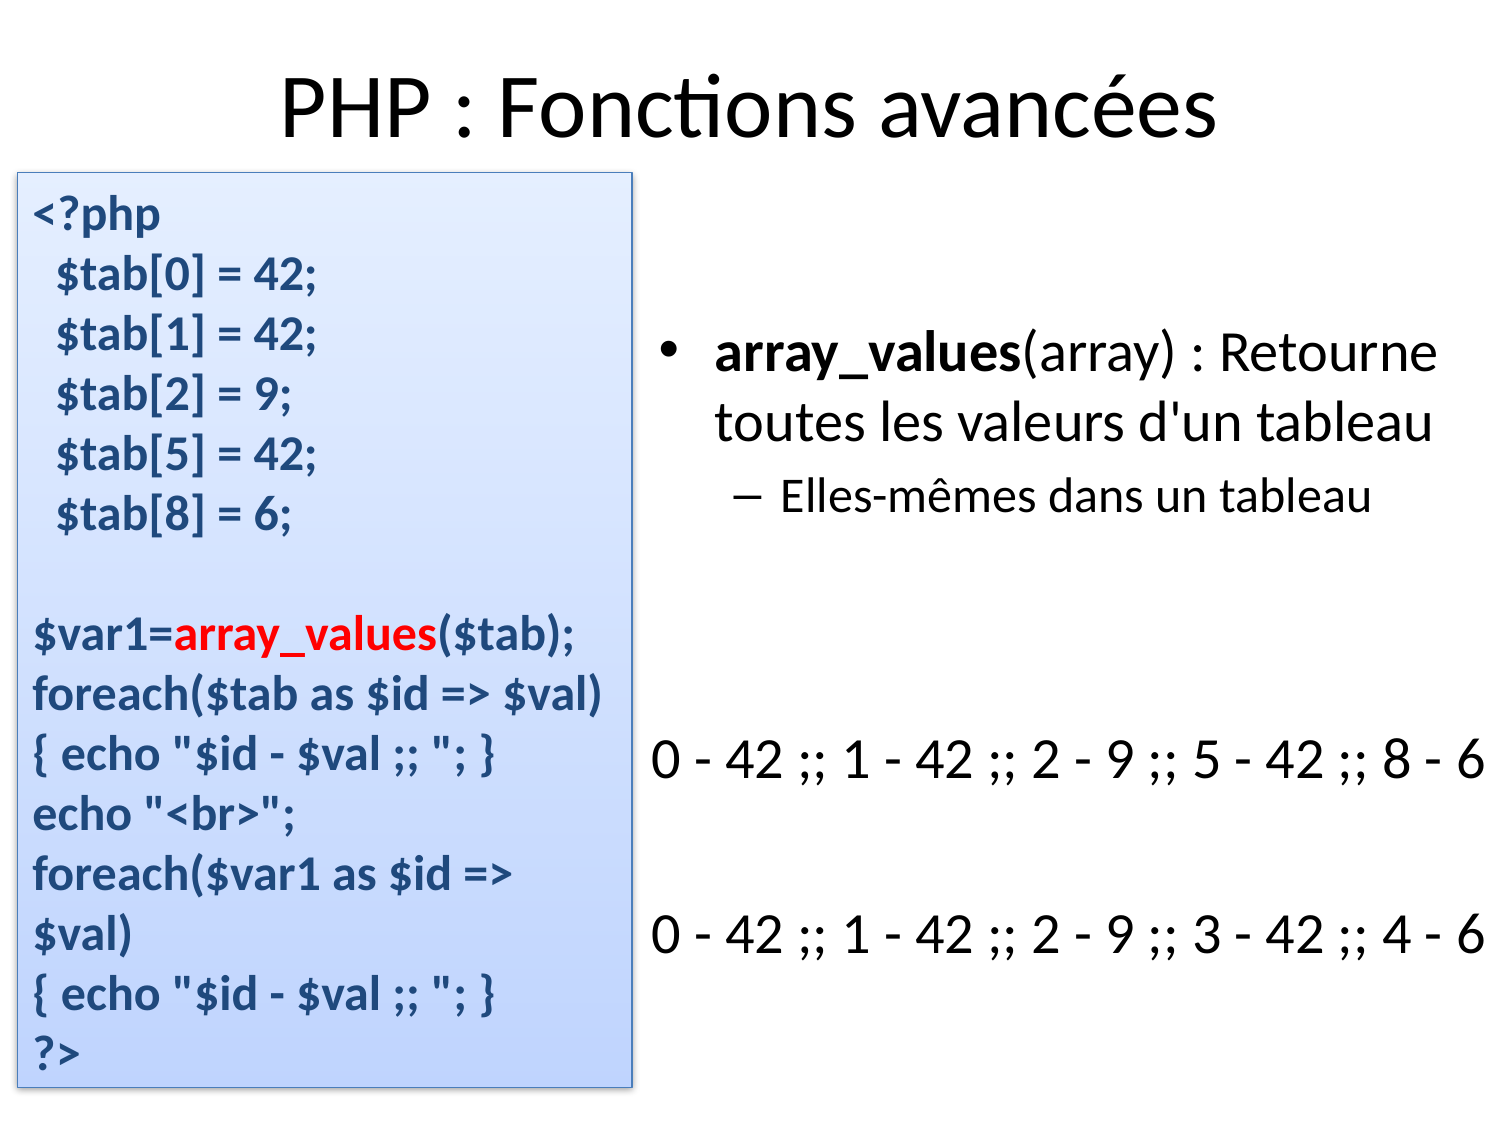

# PHP : Fonctions avancées
<?php
  $tab[0] = 42;
  $tab[1] = 42;
  $tab[2] = 9;
  $tab[5] = 42;
  $tab[8] = 6;

$var1=array_values($tab);
foreach($tab as $id => $val)
{ echo "$id - $val ;; "; }
echo "<br>";
foreach($var1 as $id => $val)
{ echo "$id - $val ;; "; }
?>
array_values(array) : Retourne toutes les valeurs d'un tableau
Elles-mêmes dans un tableau
0 - 42 ;; 1 - 42 ;; 2 - 9 ;; 5 - 42 ;; 8 - 6

0 - 42 ;; 1 - 42 ;; 2 - 9 ;; 3 - 42 ;; 4 - 6